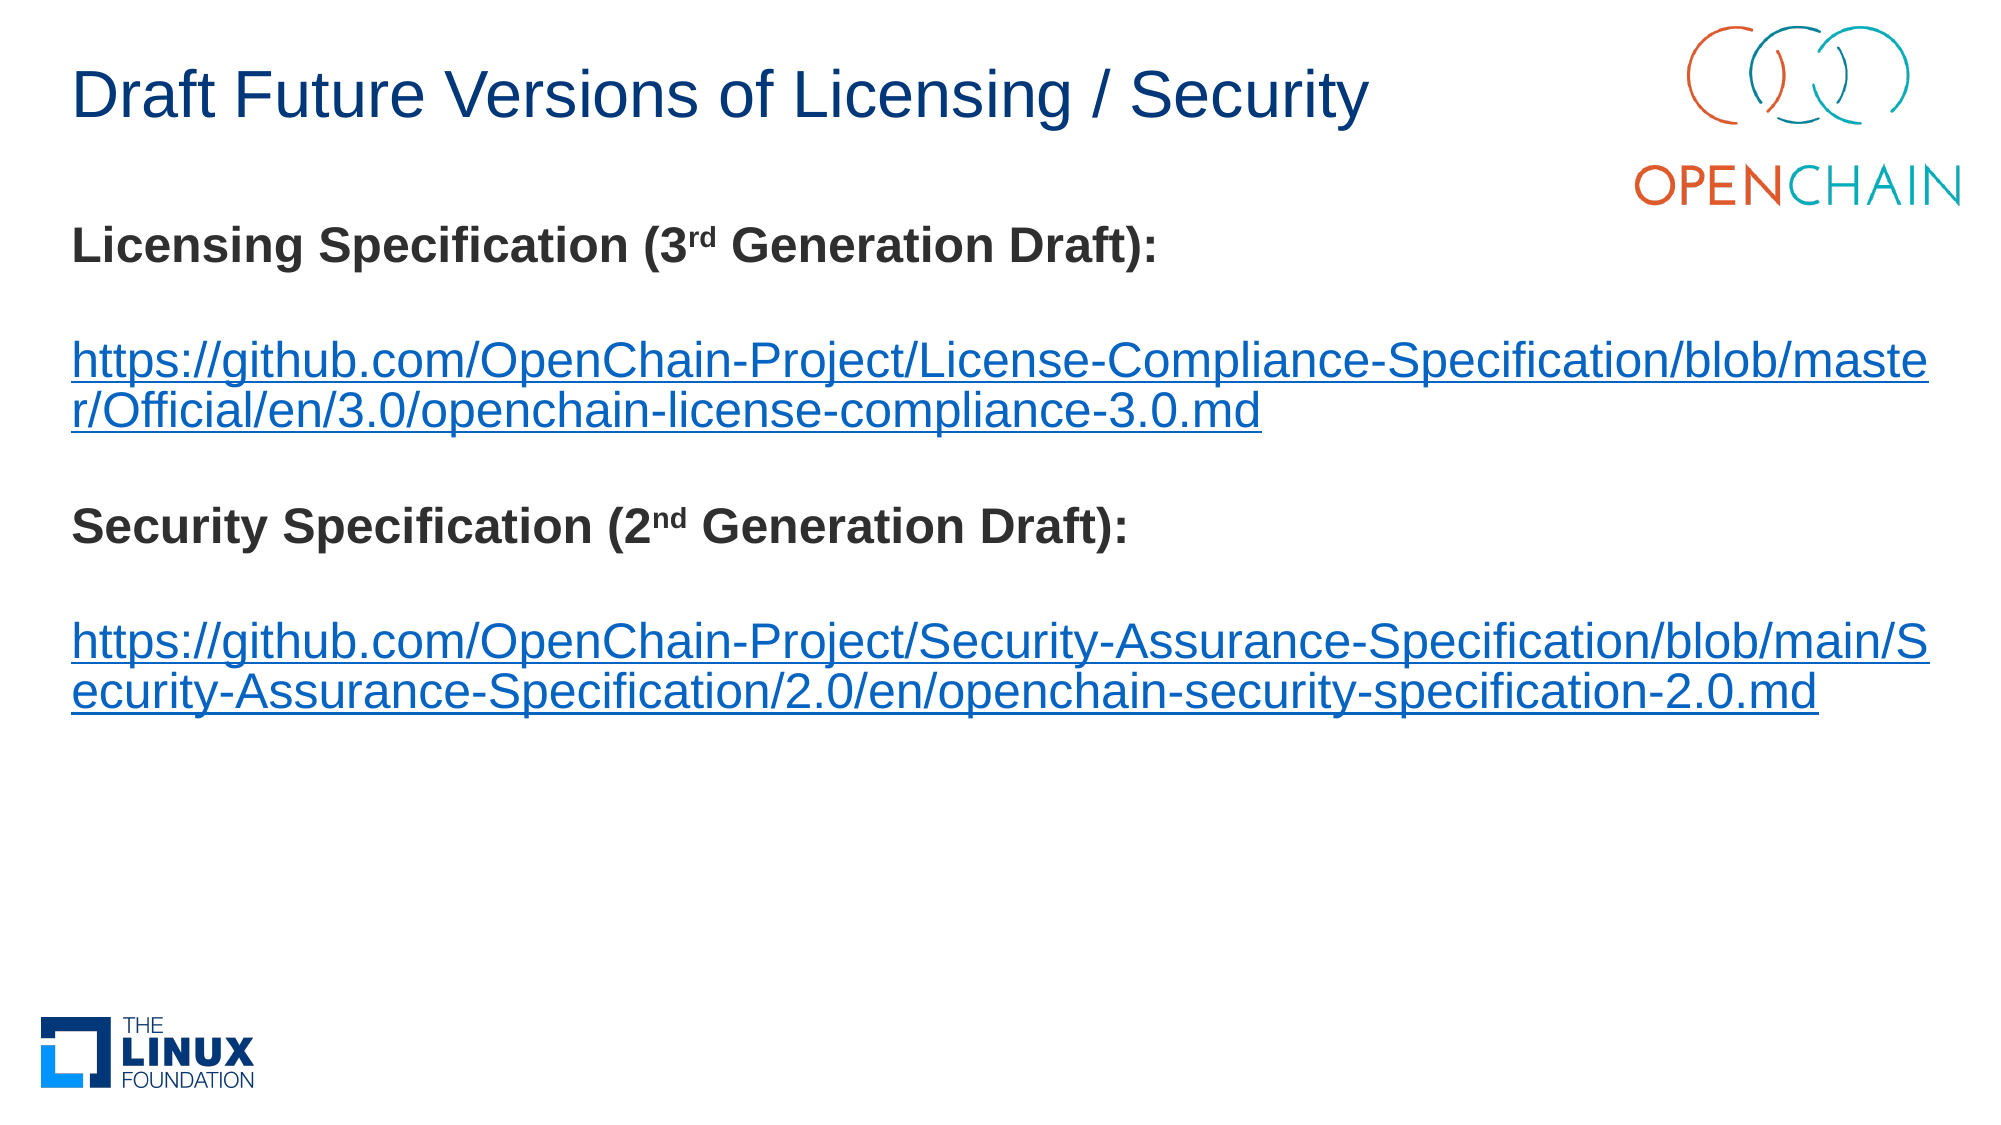

# Draft Future Versions of Licensing / Security
Licensing Specification (3rd Generation Draft):
https://github.com/OpenChain-Project/License-Compliance-Specification/blob/master/Official/en/3.0/openchain-license-compliance-3.0.md
Security Specification (2nd Generation Draft):
https://github.com/OpenChain-Project/Security-Assurance-Specification/blob/main/Security-Assurance-Specification/2.0/en/openchain-security-specification-2.0.md